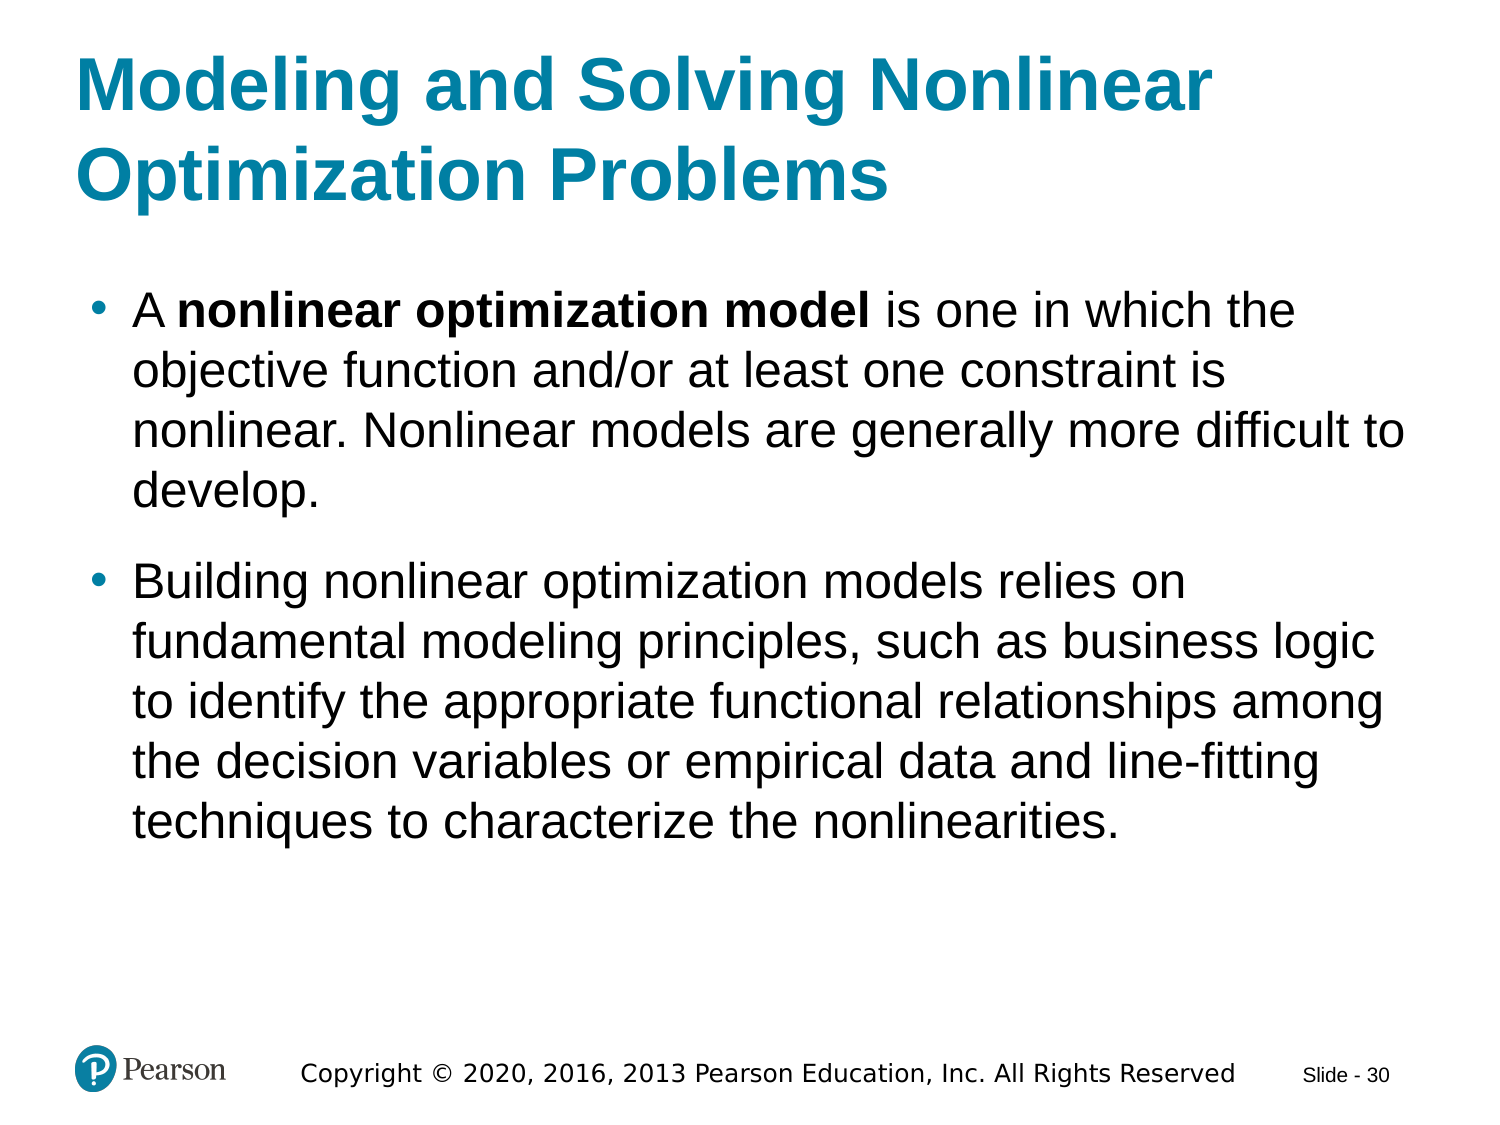

# Modeling and Solving Nonlinear Optimization Problems
A nonlinear optimization model is one in which the objective function and/or at least one constraint is nonlinear. Nonlinear models are generally more difficult to develop.
Building nonlinear optimization models relies on fundamental modeling principles, such as business logic to identify the appropriate functional relationships among the decision variables or empirical data and line-fitting techniques to characterize the nonlinearities.